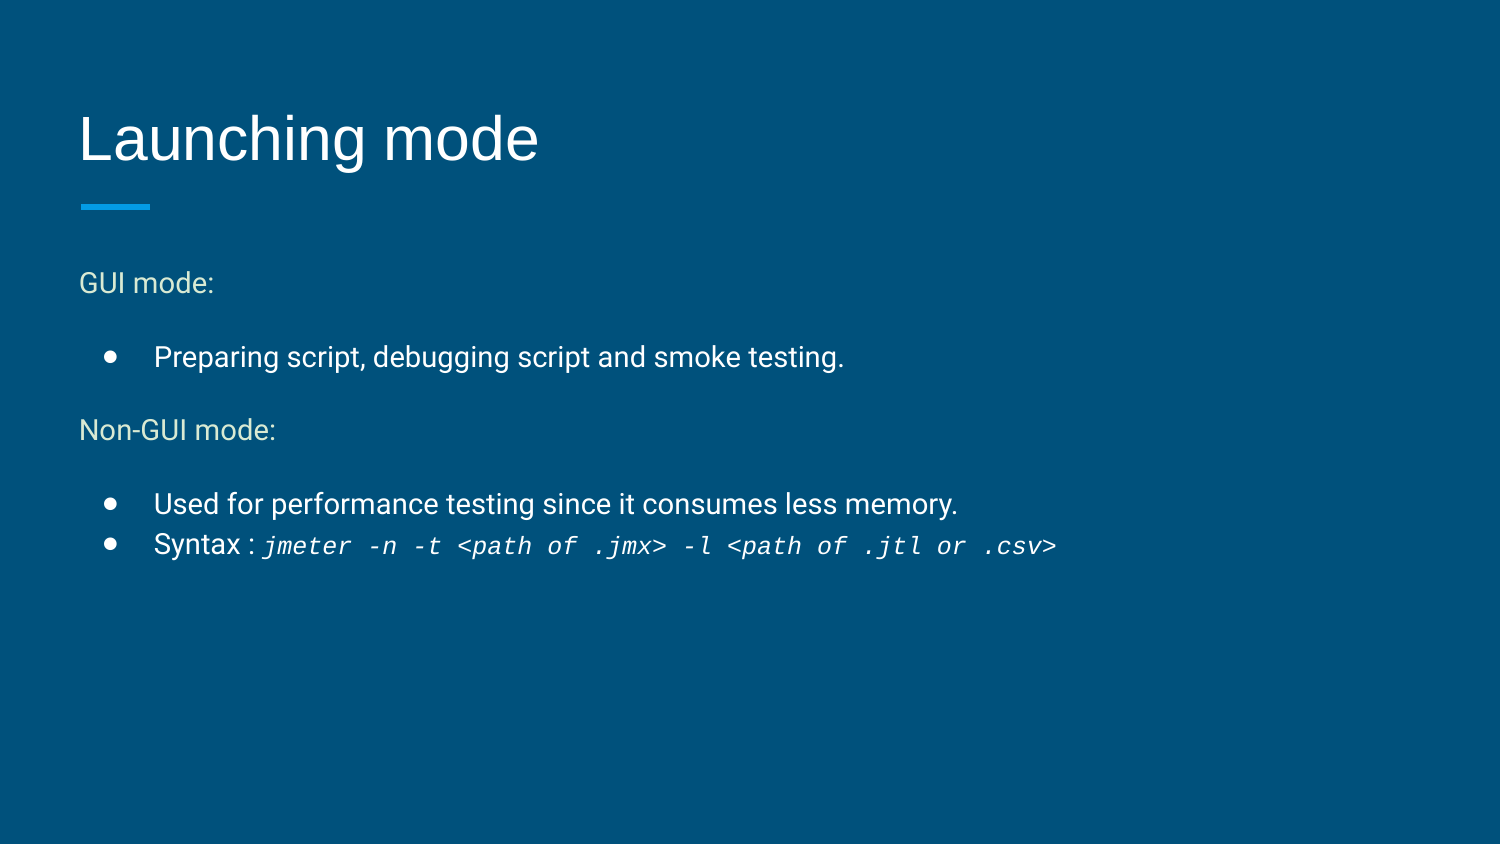

# Launching mode
GUI mode:
Preparing script, debugging script and smoke testing.
Non-GUI mode:
Used for performance testing since it consumes less memory.
Syntax : jmeter -n -t <path of .jmx> -l <path of .jtl or .csv>